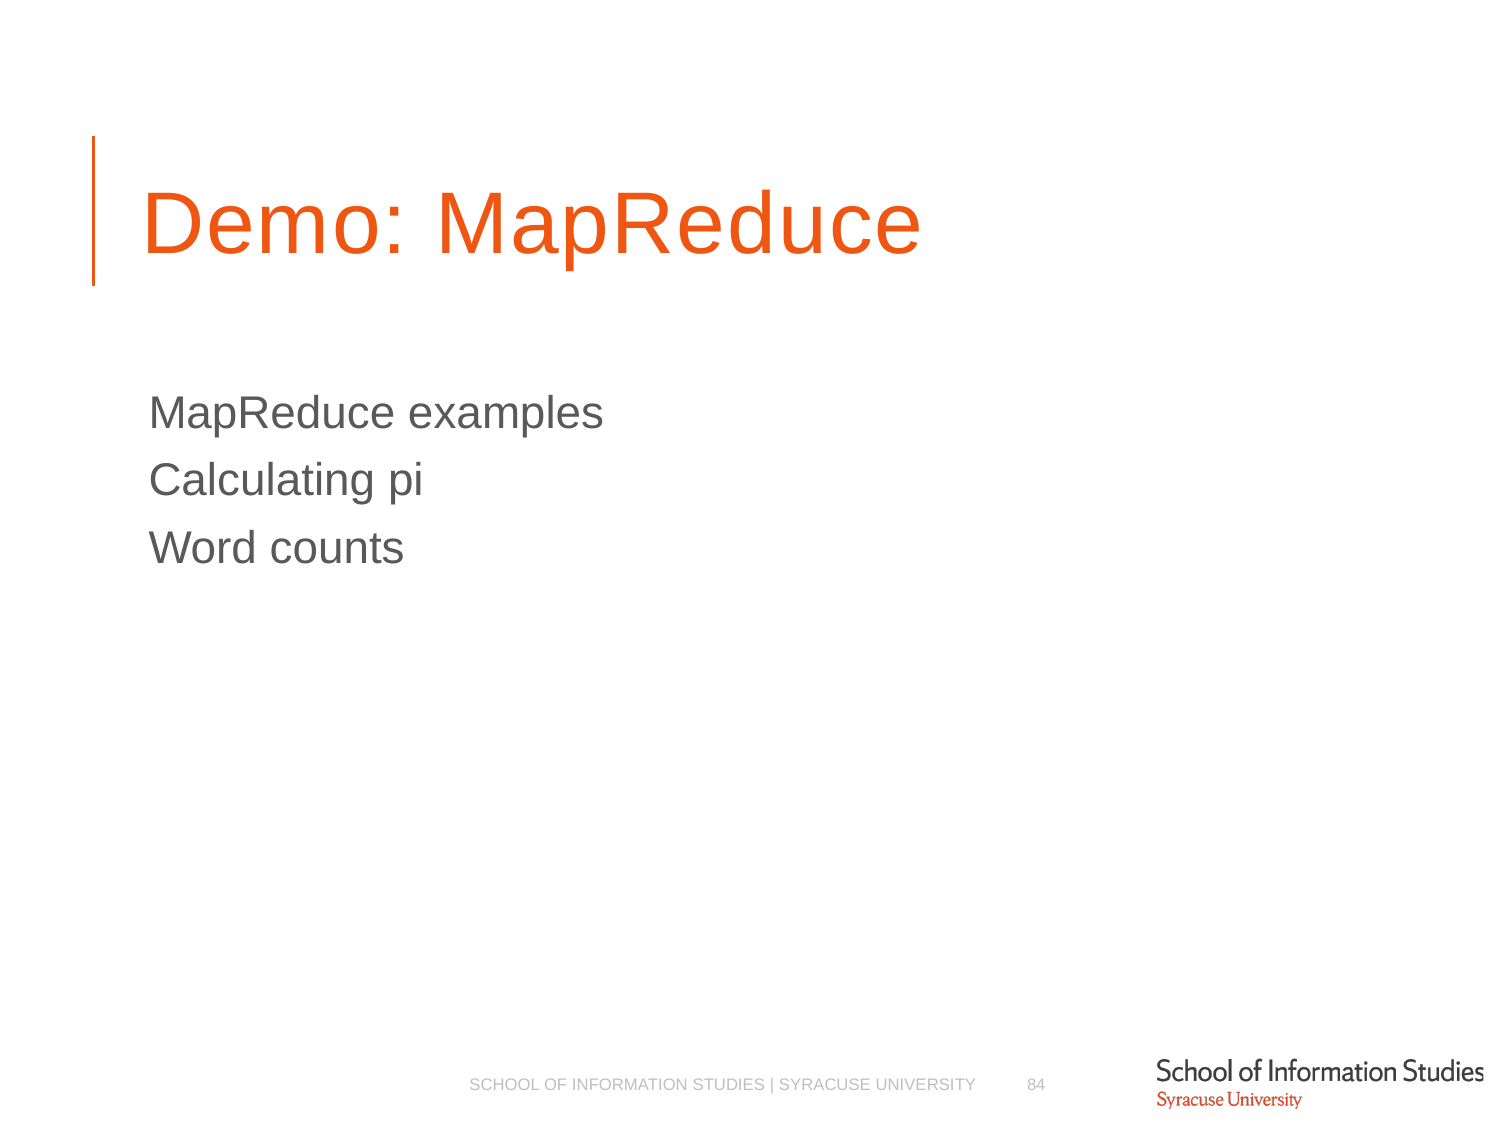

# Demo: MapReduce
MapReduce examples
Calculating pi
Word counts
School of Information Studies | Syracuse University
84